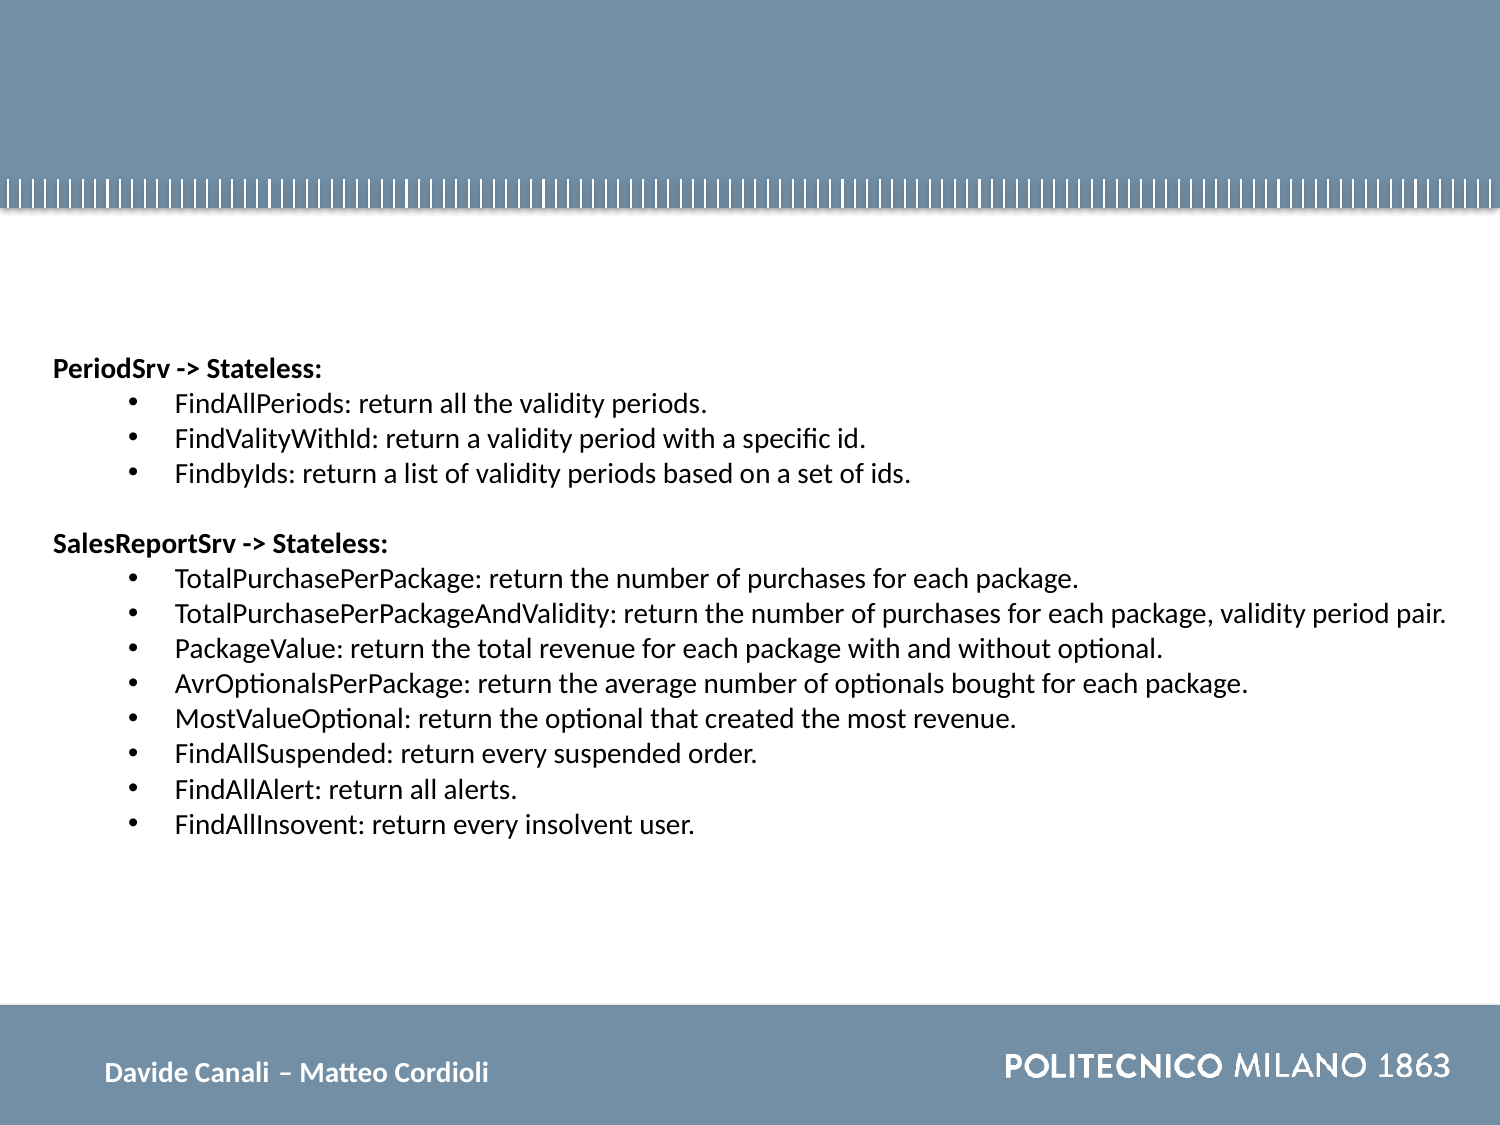

PeriodSrv -> Stateless:
FindAllPeriods: return all the validity periods.
FindValityWithId: return a validity period with a specific id.
FindbyIds: return a list of validity periods based on a set of ids.

SalesReportSrv -> Stateless:
TotalPurchasePerPackage: return the number of purchases for each package.
TotalPurchasePerPackageAndValidity: return the number of purchases for each package, validity period pair.
PackageValue: return the total revenue for each package with and without optional.
AvrOptionalsPerPackage: return the average number of optionals bought for each package.
MostValueOptional: return the optional that created the most revenue.
FindAllSuspended: return every suspended order.
FindAllAlert: return all alerts.
FindAllInsovent: return every insolvent user.

Davide Canali – Matteo Cordioli